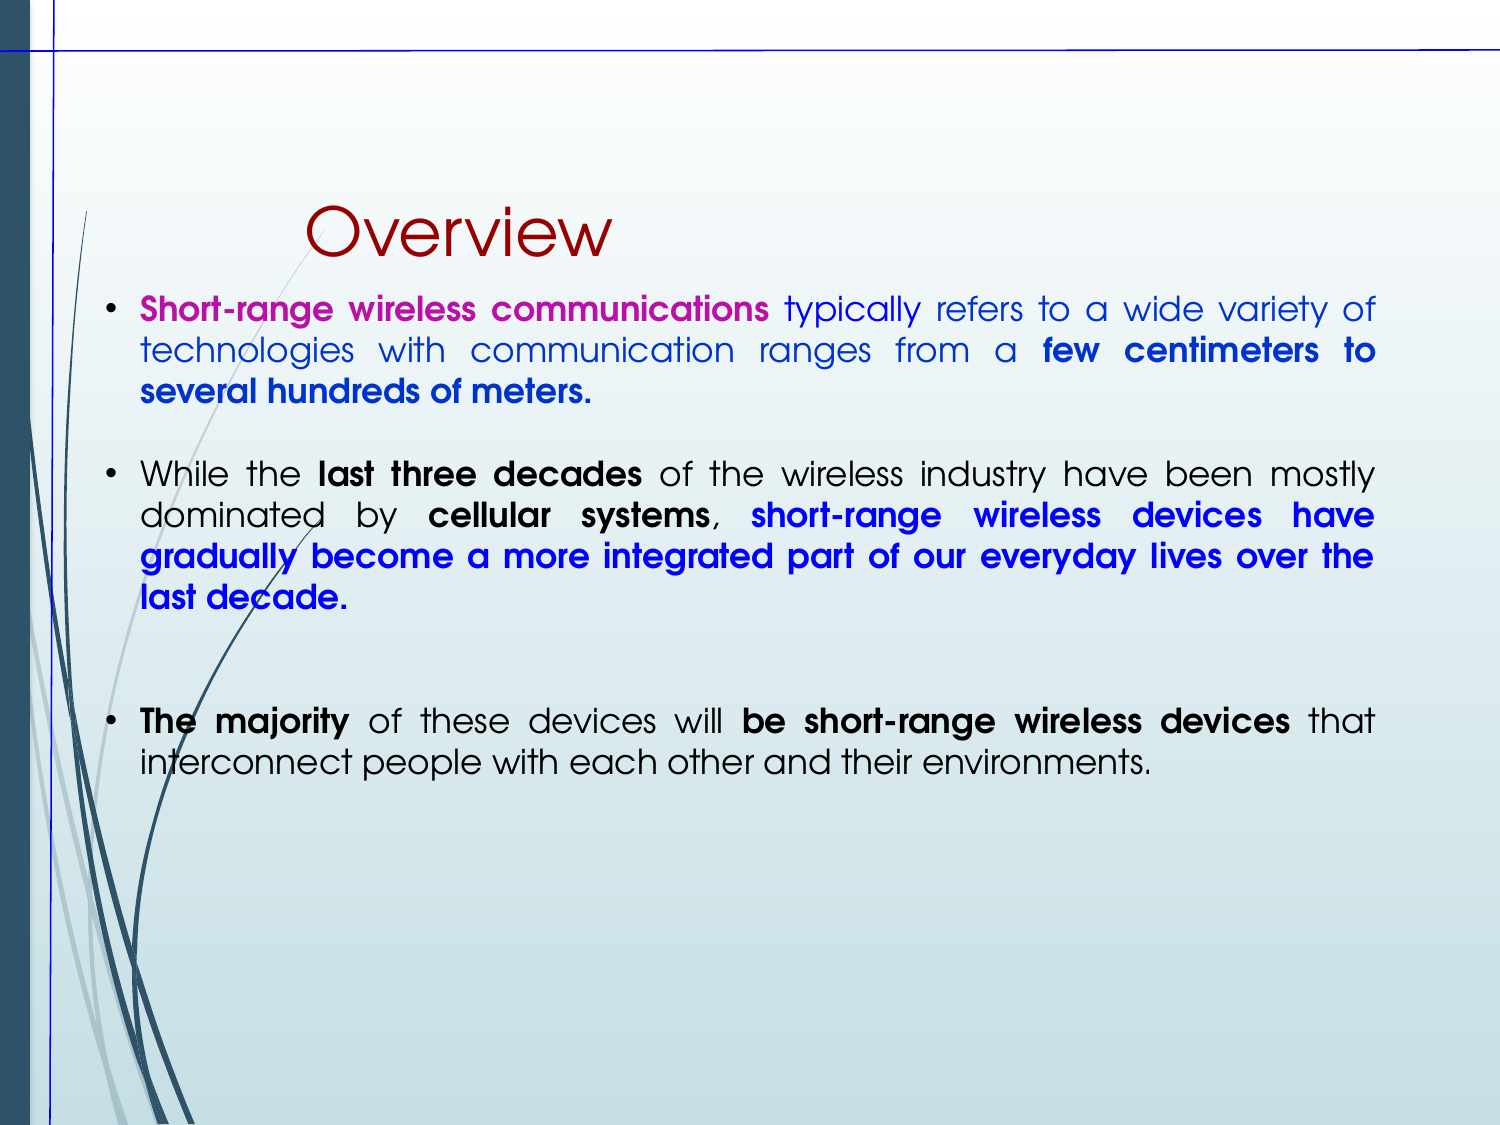

Overview
Short-range wireless communications typically refers to a wide variety of technologies with communication ranges from a few centimeters to several hundreds of meters.

While the last three decades of the wireless industry have been mostly dominated by cellular systems, short-range wireless devices have gradually become a more integrated part of our everyday lives over the last decade.

The majority of these devices will be short-range wireless devices that interconnect people with each other and their environments.